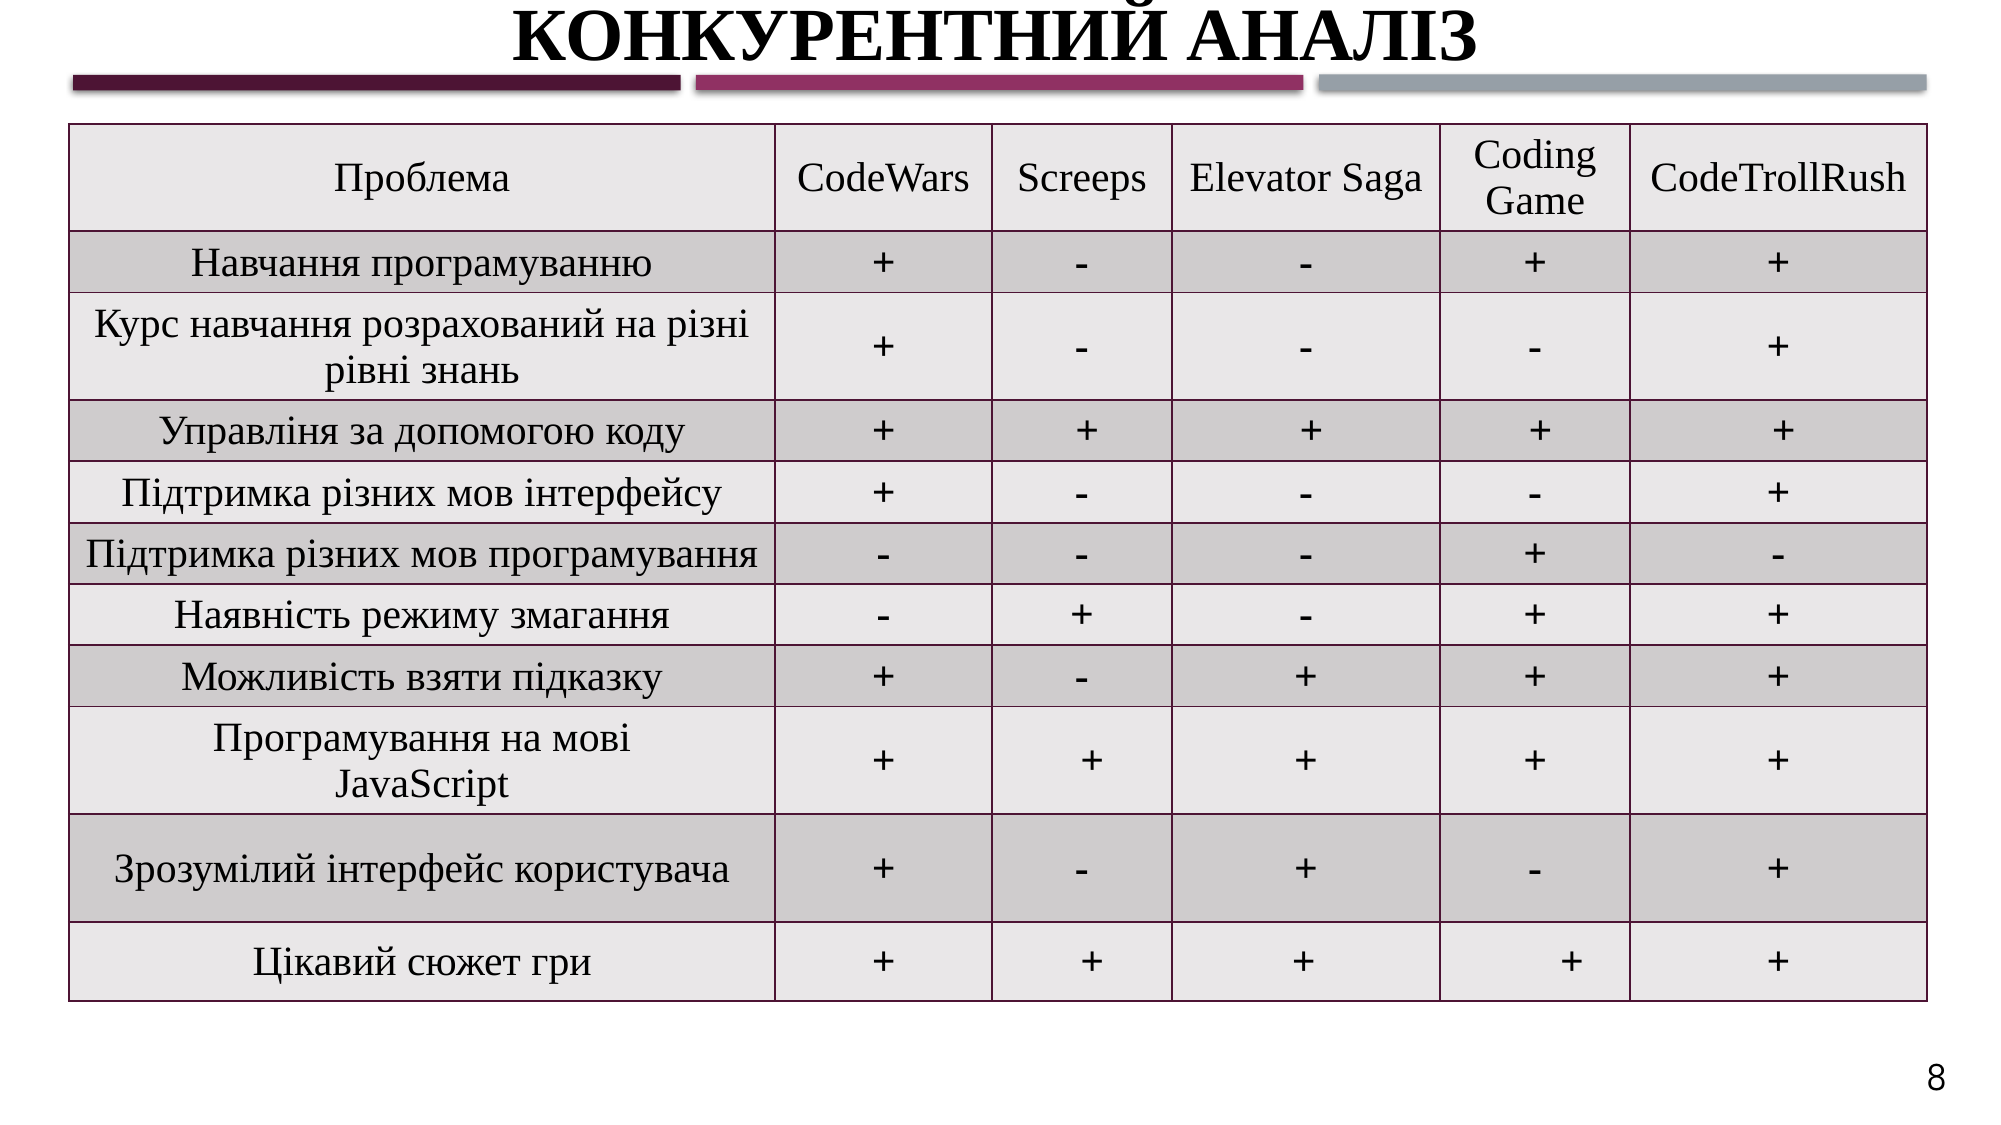

Конкурентний аналіз
| Проблема | CodeWars | Screeps | Elevator Saga | Coding Game | CodeTrollRush |
| --- | --- | --- | --- | --- | --- |
| Навчання програмуванню | + | - | - | + | + |
| Курс навчання розрахований на різні рівні знань | + | - | - | - | + |
| Управліня за допомогою коду | + | + | + | + | + |
| Підтримка різних мов інтерфейсу | + | - | - | - | + |
| Підтримка різних мов програмування | - | - | - | + | - |
| Наявність режиму змагання | - | + | - | + | + |
| Можливість взяти підказку | + | - | + | + | + |
| Програмування на мові JavaScript | + | + | + | + | + |
| Зрозумілий інтерфейс користувача | + | - | + | - | + |
| Цікавий сюжет гри | + | + | + | + | + |
8